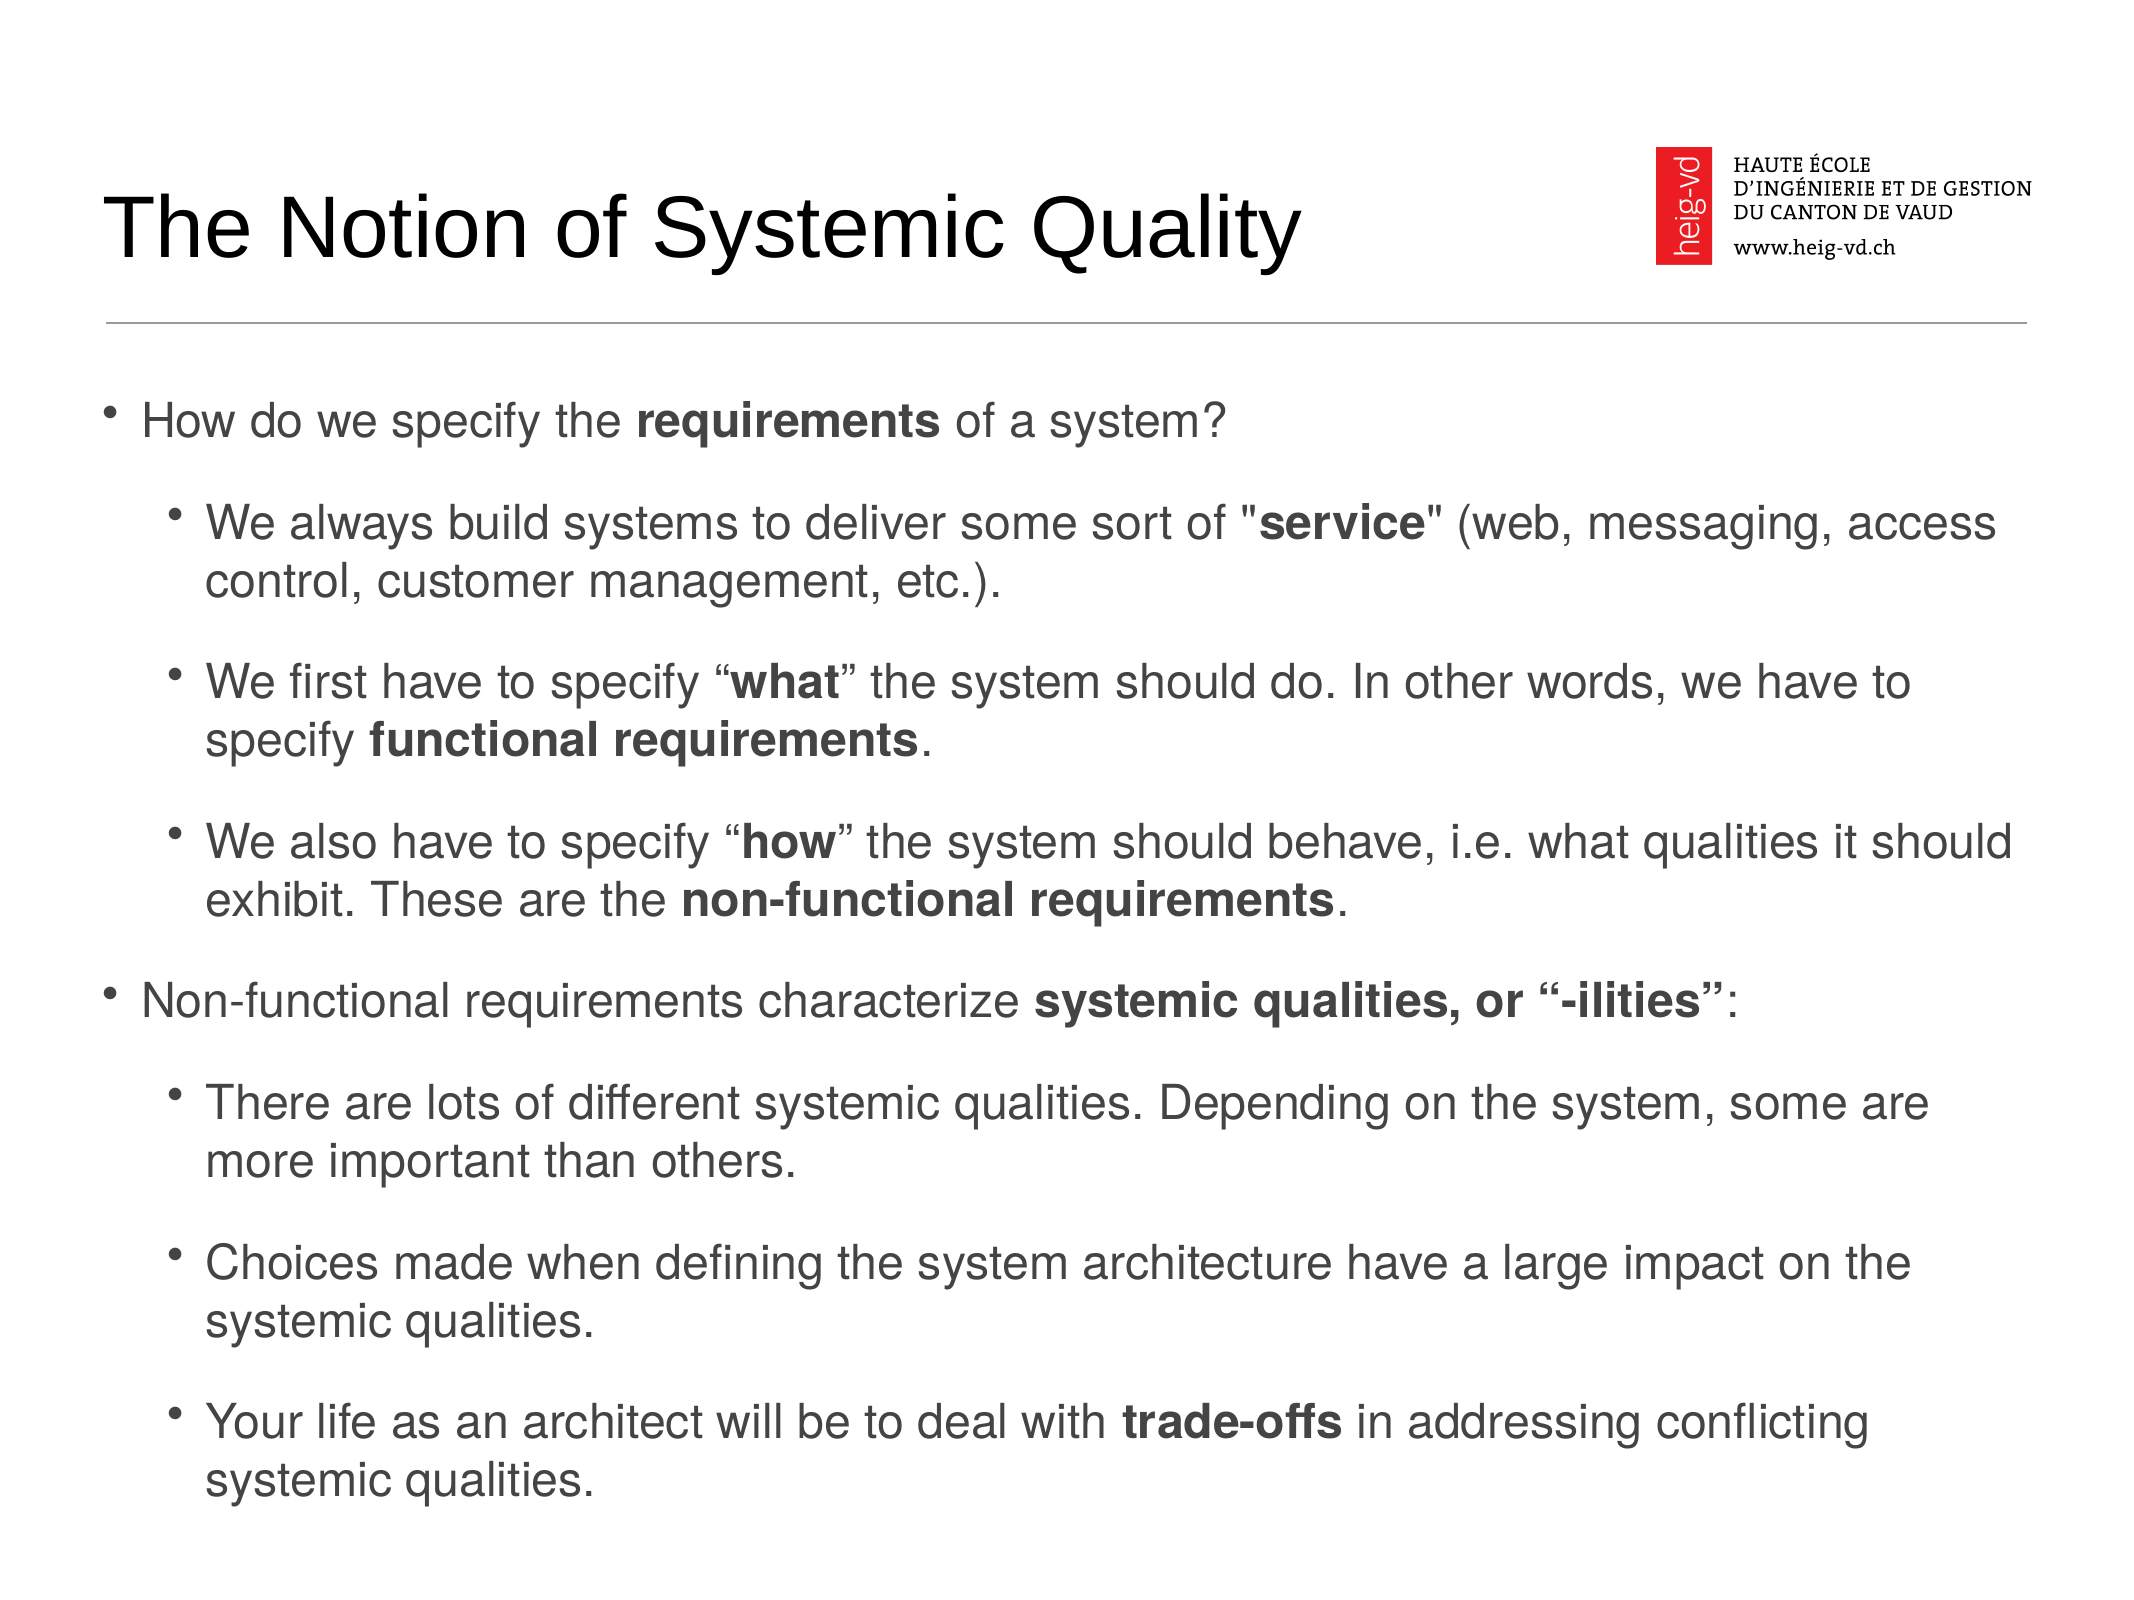

# The Notion of Systemic Quality
How do we specify the requirements of a system?
We always build systems to deliver some sort of "service" (web, messaging, access control, customer management, etc.).
We first have to specify “what” the system should do. In other words, we have to specify functional requirements.
We also have to specify “how” the system should behave, i.e. what qualities it should exhibit. These are the non-functional requirements.
Non-functional requirements characterize systemic qualities, or “-ilities”:
There are lots of different systemic qualities. Depending on the system, some are more important than others.
Choices made when defining the system architecture have a large impact on the systemic qualities.
Your life as an architect will be to deal with trade-offs in addressing conflicting systemic qualities.